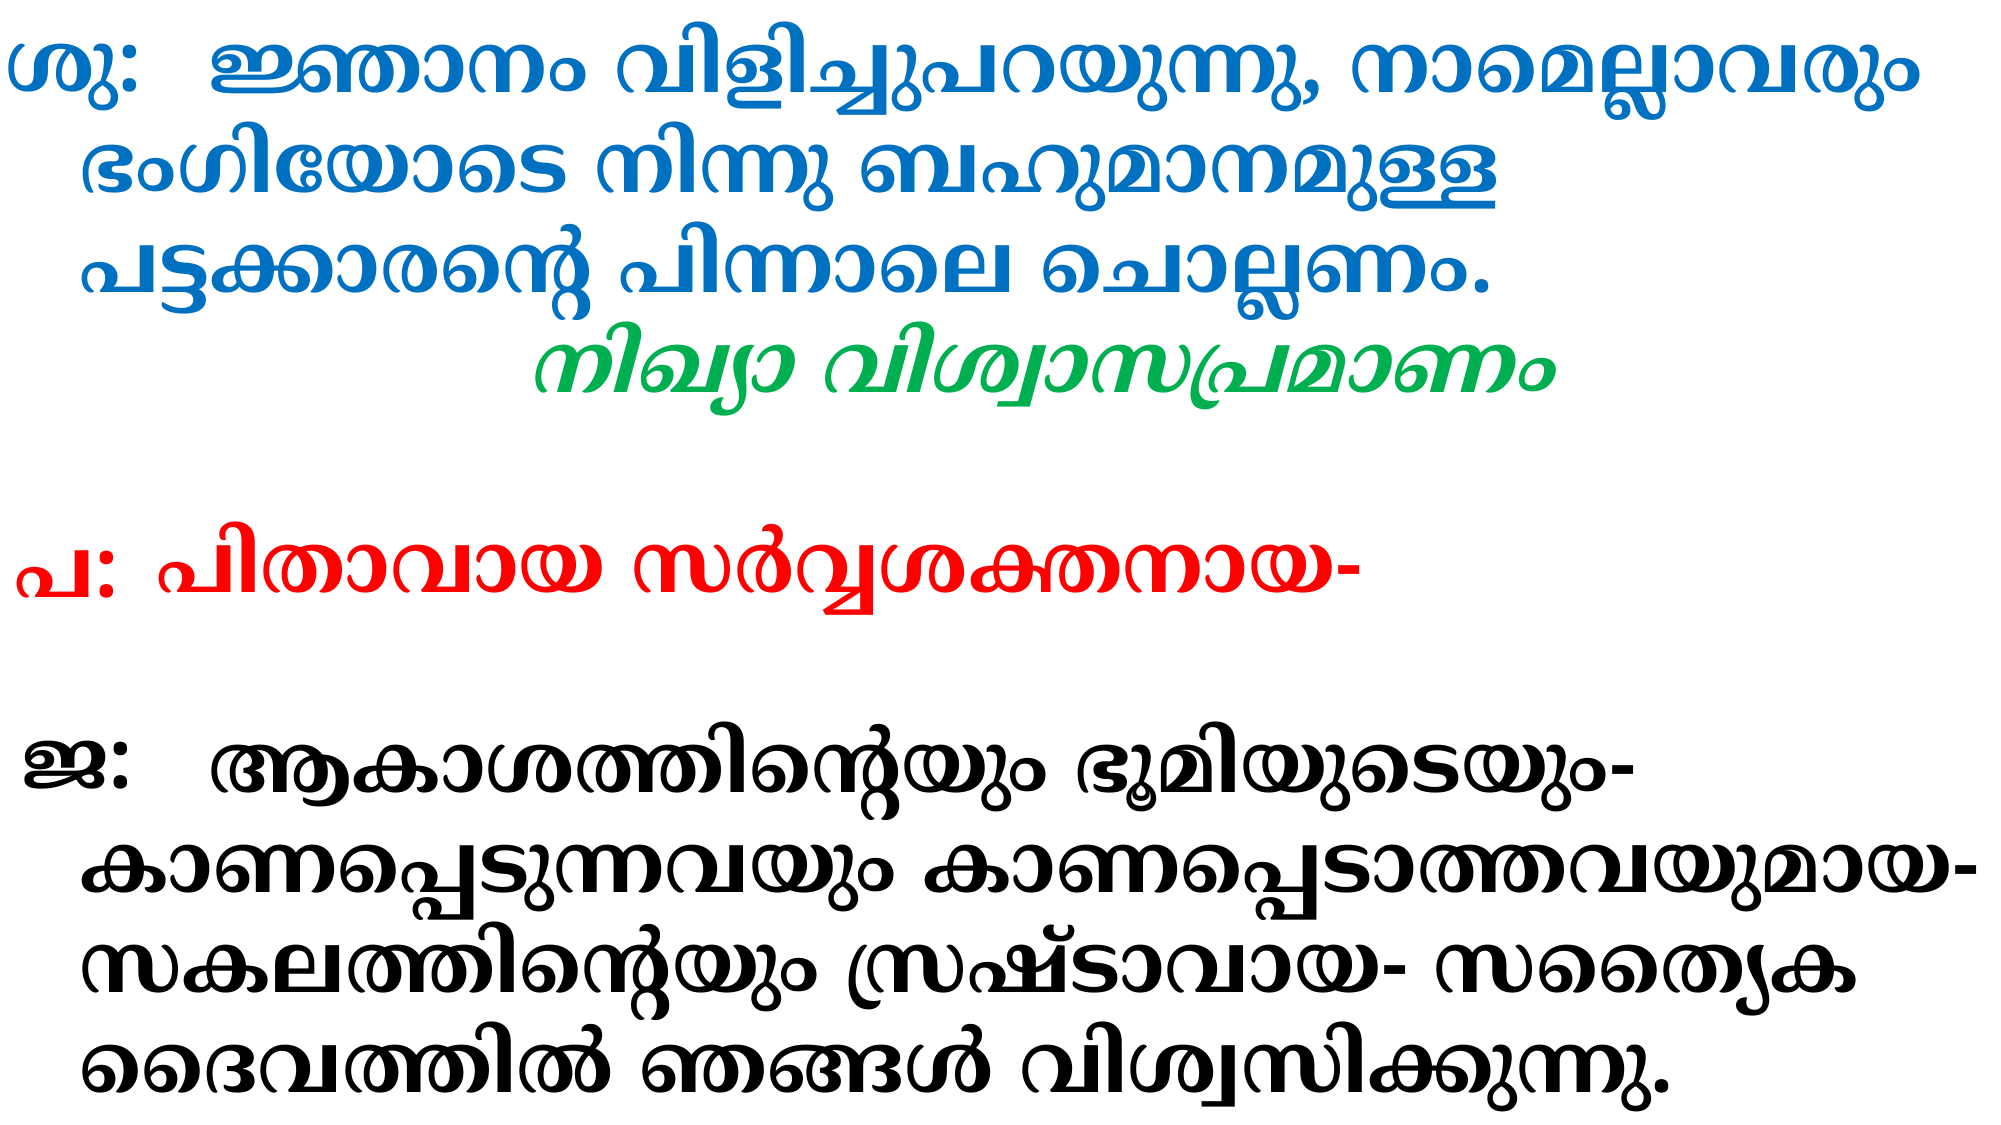

ശു:
     ജ്ഞാനം വിളിച്ചുപറയുന്നു, നാമെല്ലാവരും ഭംഗിയോടെ നിന്നു ബഹുമാനമുള്ള പട്ടക്കാരന്‍റെ പിന്നാലെ ചൊല്ലണം.
നിഖ്യാ വിശ്വാസപ്രമാണം

   പിതാവായ സര്‍വ്വശക്തനായ-

     ആകാശത്തിന്‍റെയും ഭൂമിയുടെയും- കാണപ്പെടുന്നവയും കാണപ്പെടാത്തവയുമായ- സകലത്തിന്‍റെയും സ്രഷ്ടാവായ- സത്യൈക ദൈവത്തില്‍ ഞങ്ങള്‍ വിശ്വസിക്കുന്നു.

പ:
ജ: